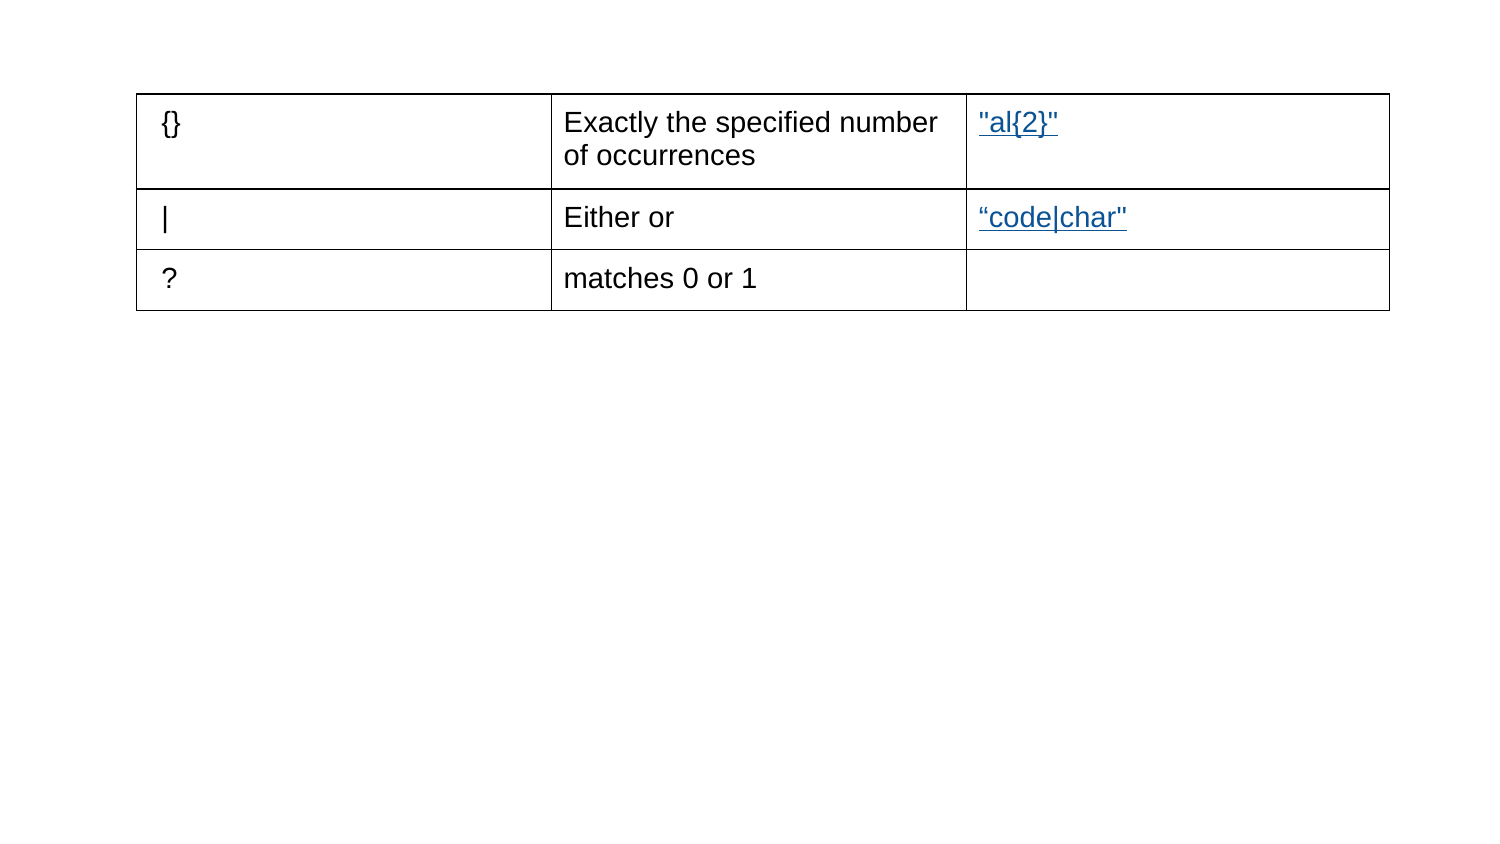

| {} | Exactly the specified number of occurrences | "al{2}" |
| --- | --- | --- |
| | | Either or | “code|char" |
| ? | matches 0 or 1 |  |